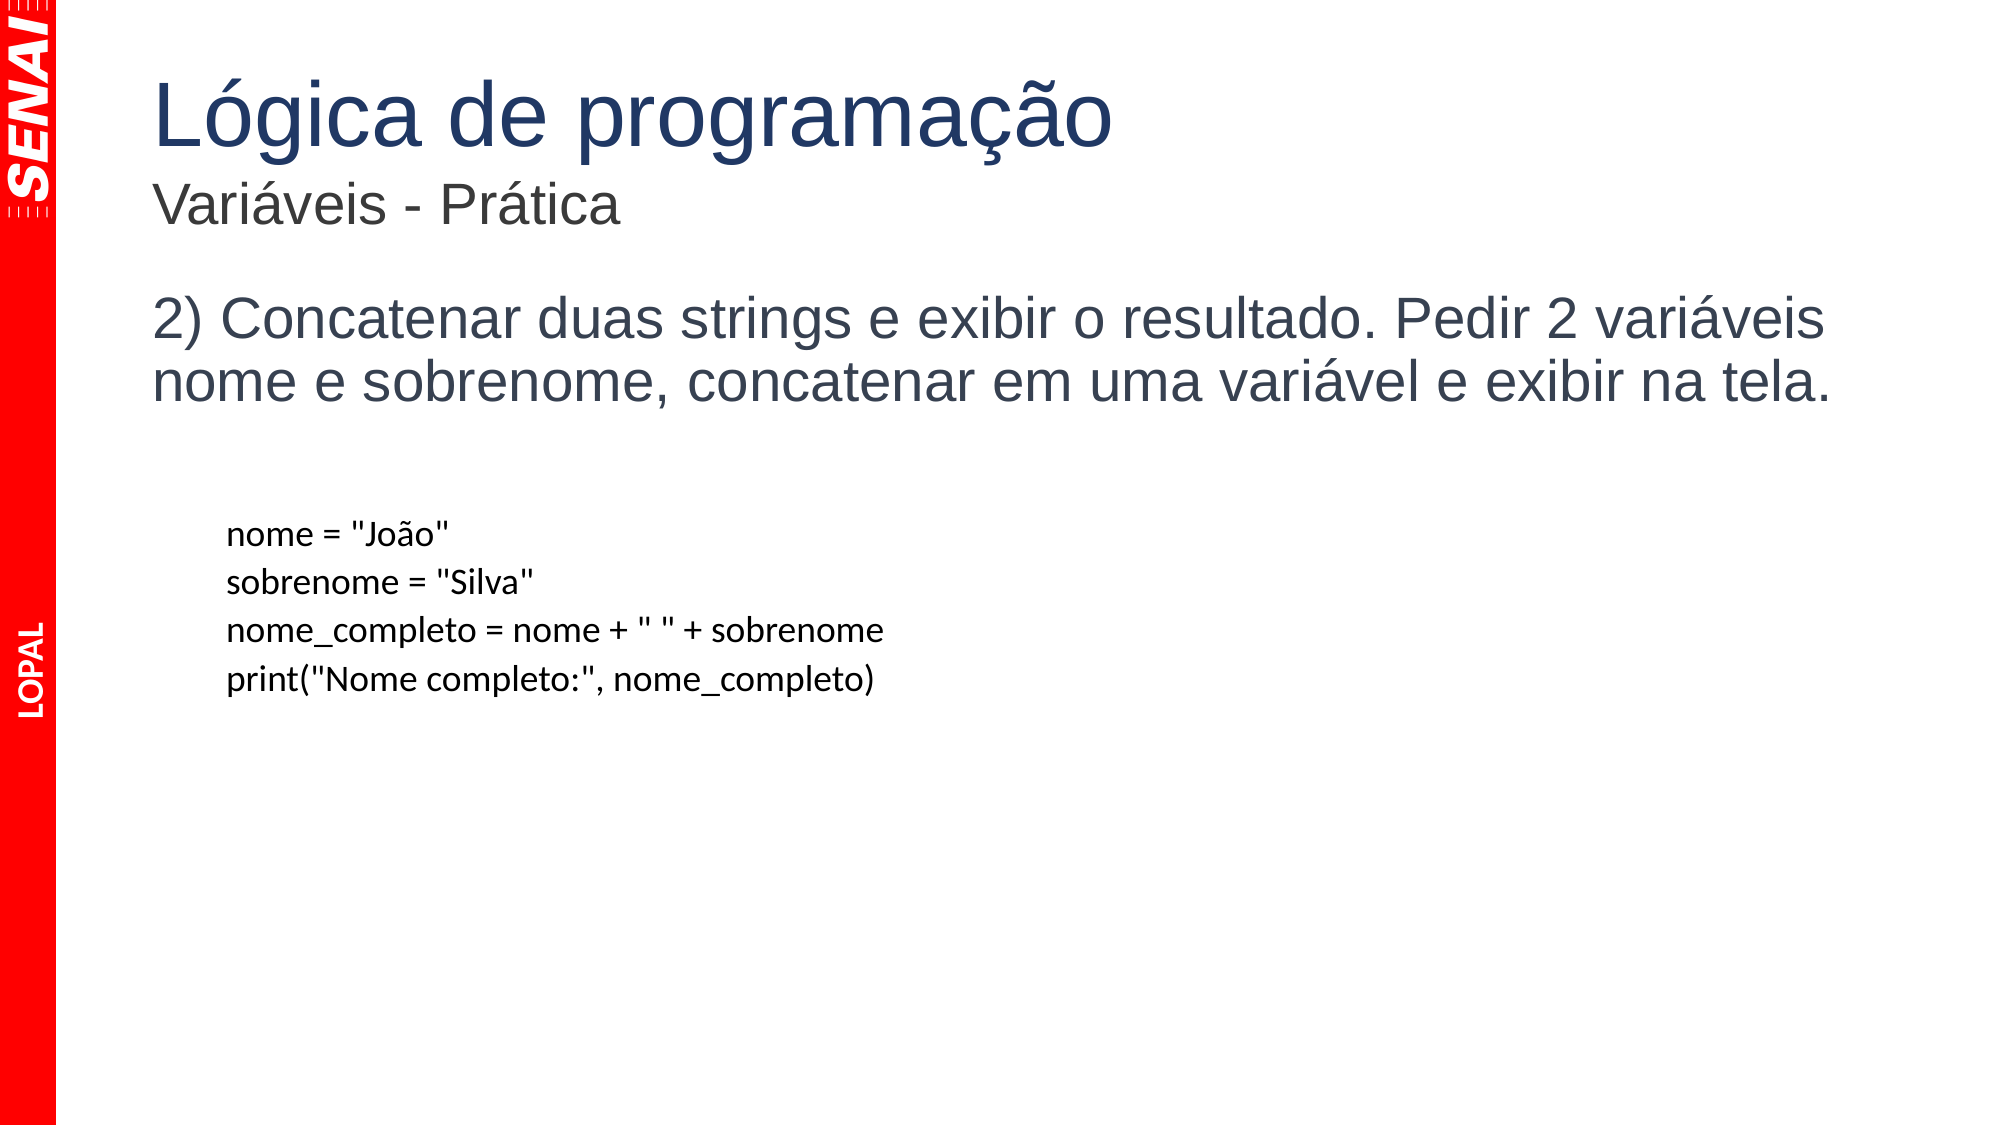

# Lógica de programação
Variáveis - Prática
2) Concatenar duas strings e exibir o resultado. Pedir 2 variáveis nome e sobrenome, concatenar em uma variável e exibir na tela.

nome = "João"
sobrenome = "Silva"
nome_completo = nome + " " + sobrenome
print("Nome completo:", nome_completo)